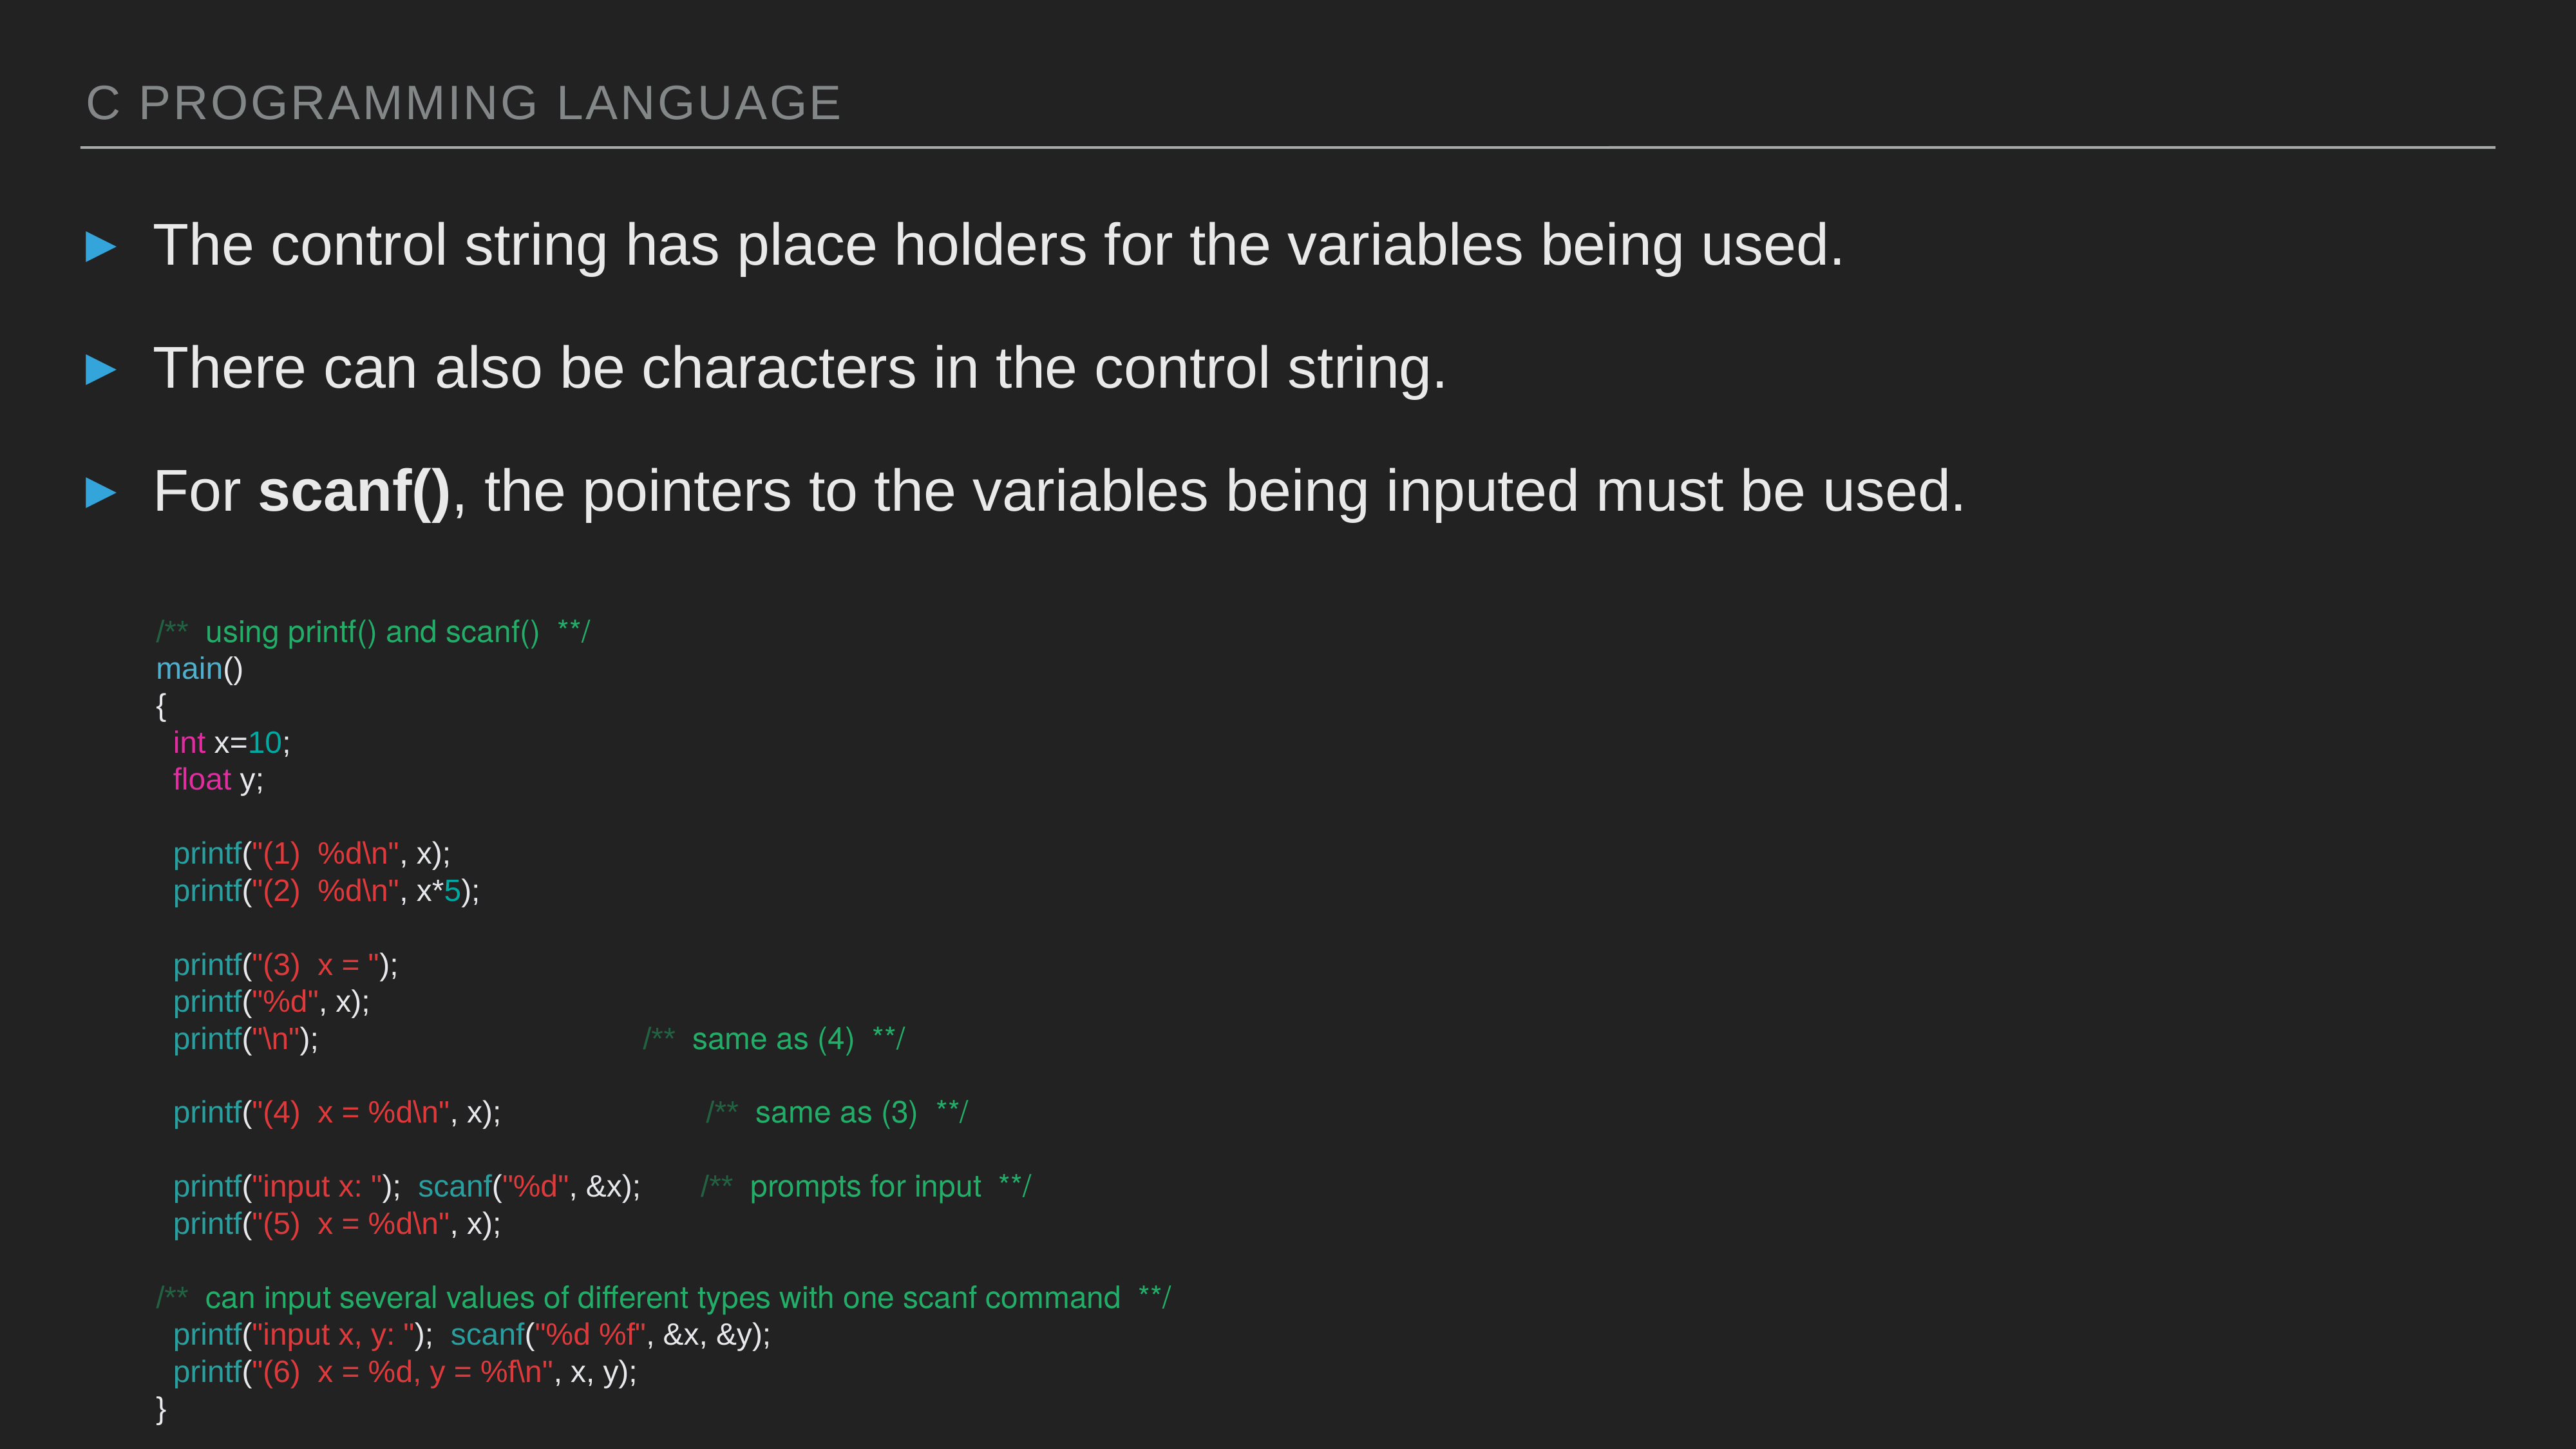

C programming language
The control string has place holders for the variables being used.
There can also be characters in the control string.
For scanf(), the pointers to the variables being inputed must be used.
/**  using printf() and scanf()  **/
main()
{
  int x=10;
  float y;

  printf("(1)  %d\n", x);
  printf("(2)  %d\n", x*5);

  printf("(3)  x = ");
  printf("%d", x);
  printf("\n");                                      /**  same as (4)  **/

  printf("(4)  x = %d\n", x);                        /**  same as (3)  **/

  printf("input x: ");  scanf("%d", &x);       /**  prompts for input  **/
  printf("(5)  x = %d\n", x);

/**  can input several values of different types with one scanf command  **/
  printf("input x, y: ");  scanf("%d %f", &x, &y);
  printf("(6)  x = %d, y = %f\n", x, y);
}